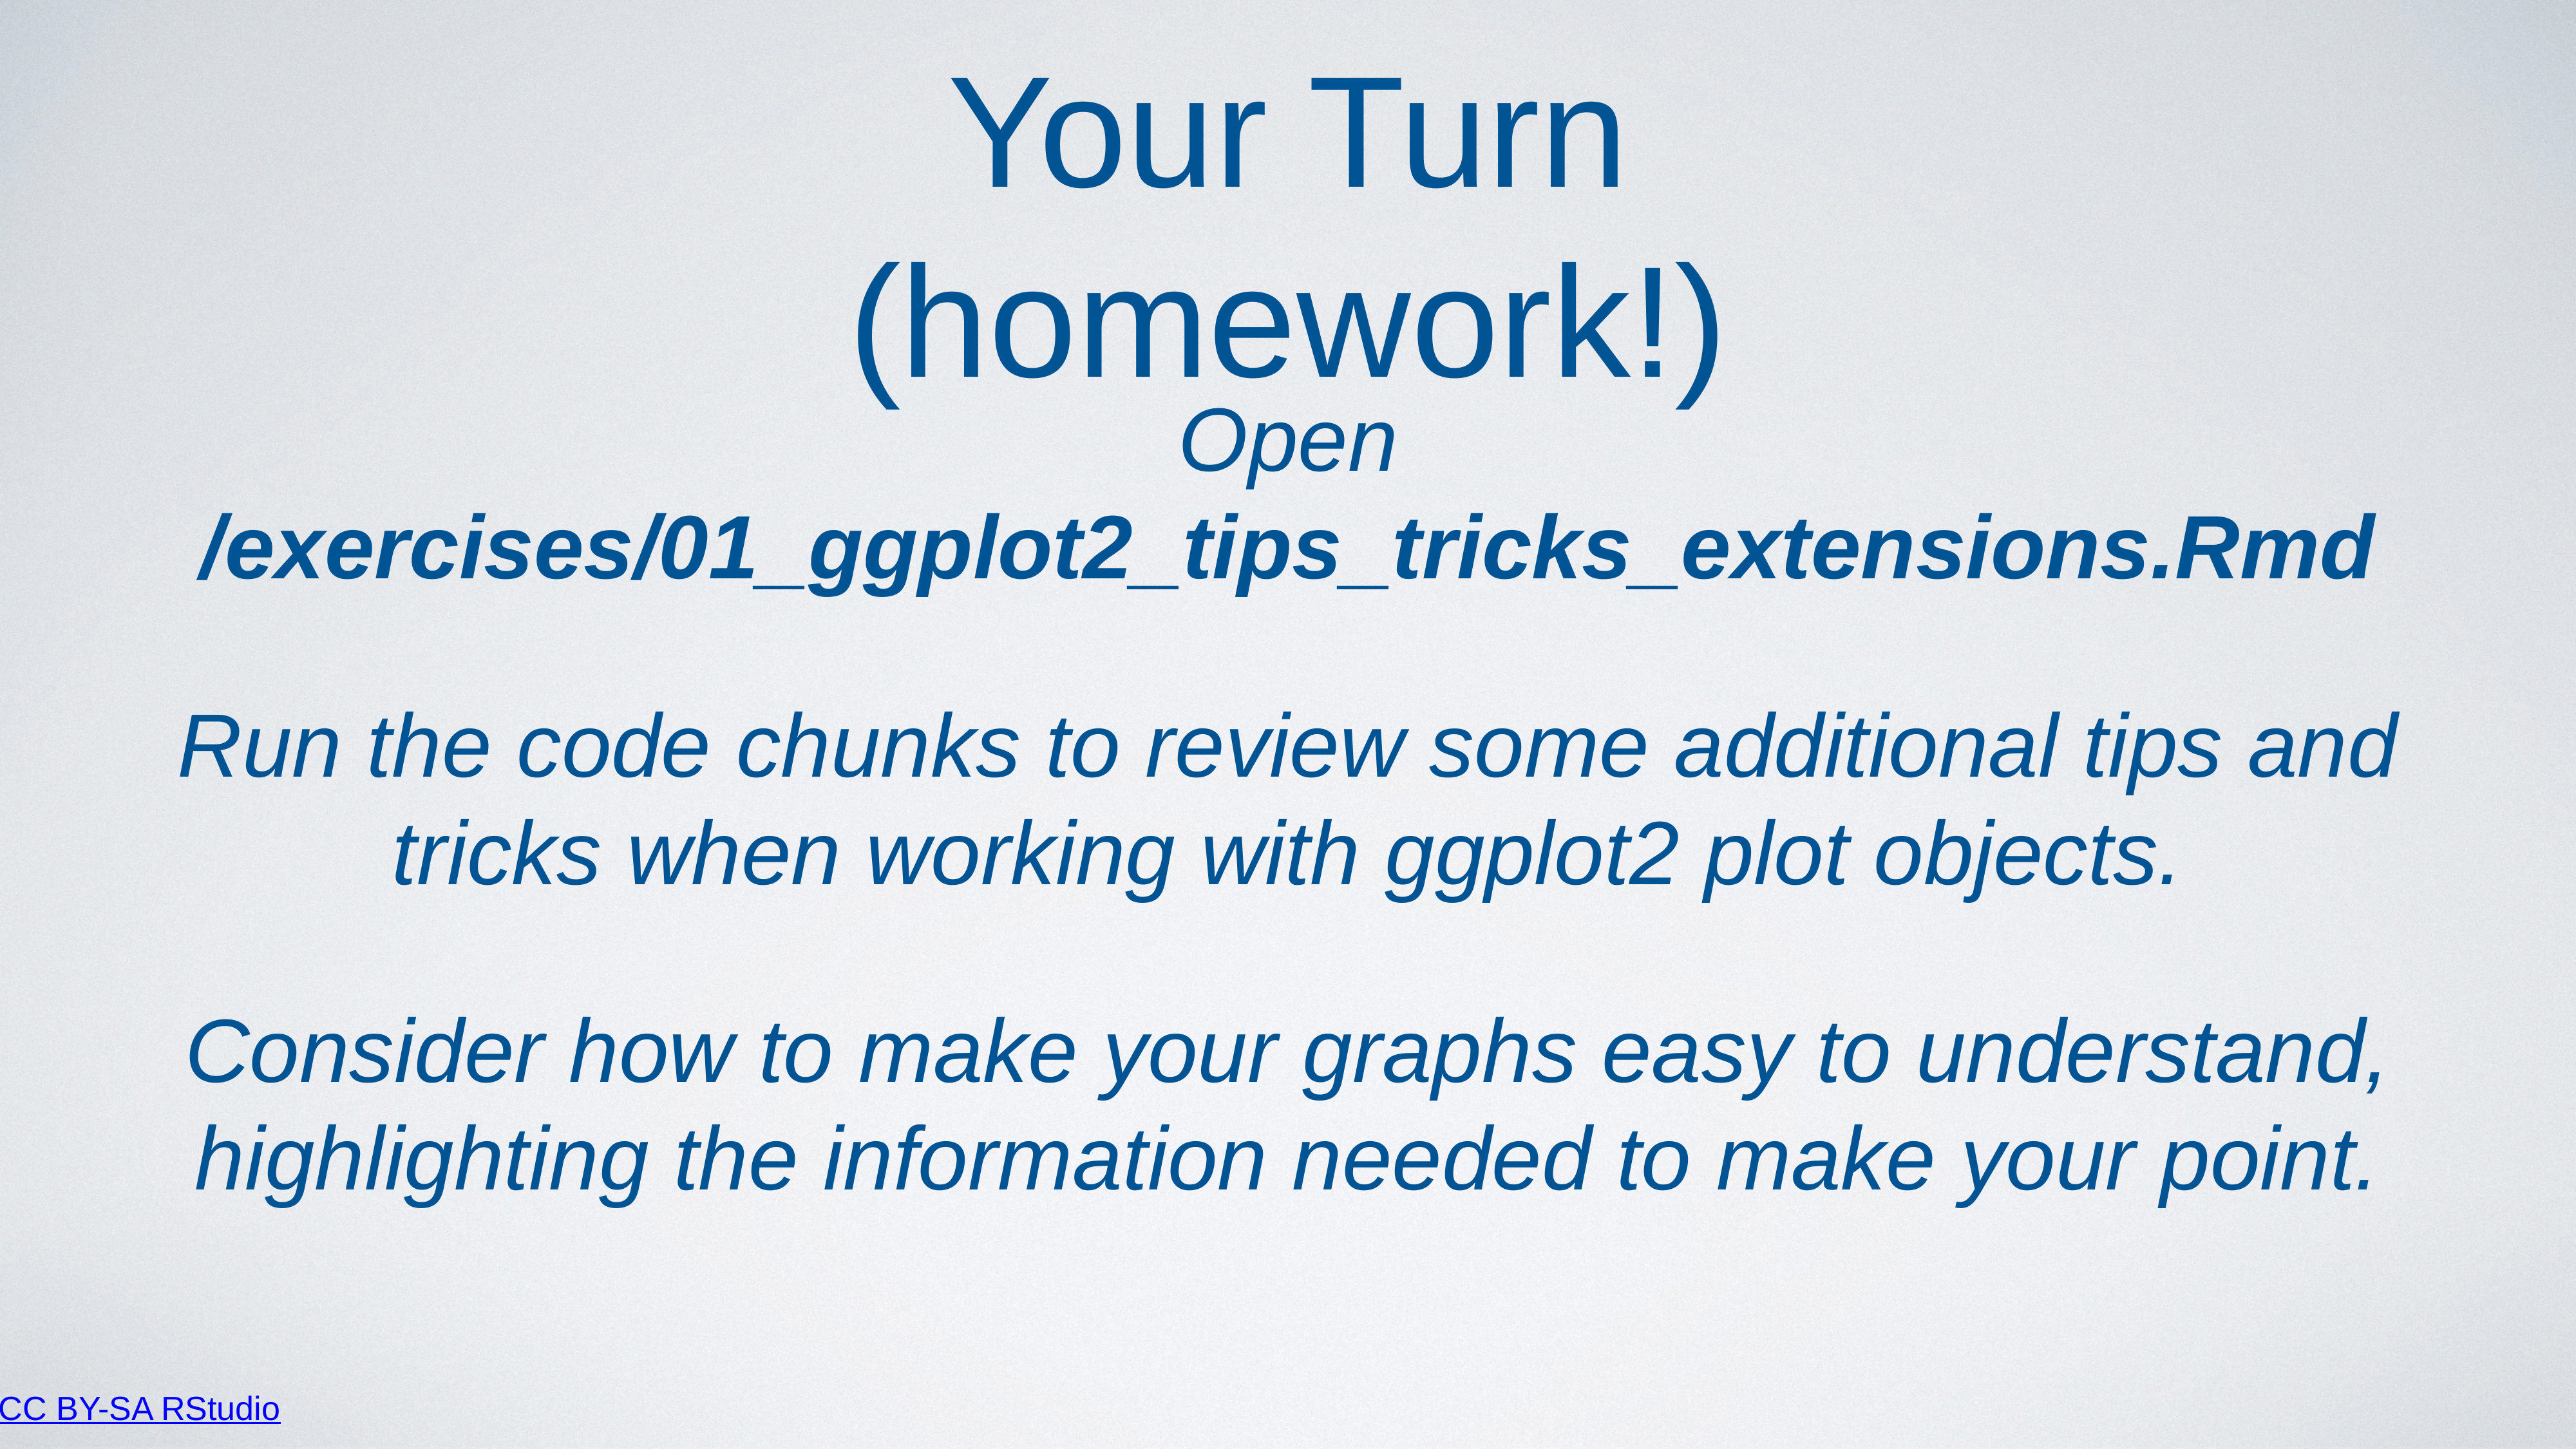

Your Turn (homework!)
Open /exercises/01_ggplot2_tips_tricks_extensions.Rmd
Run the code chunks to review some additional tips and tricks when working with ggplot2 plot objects.
Consider how to make your graphs easy to understand, highlighting the information needed to make your point.